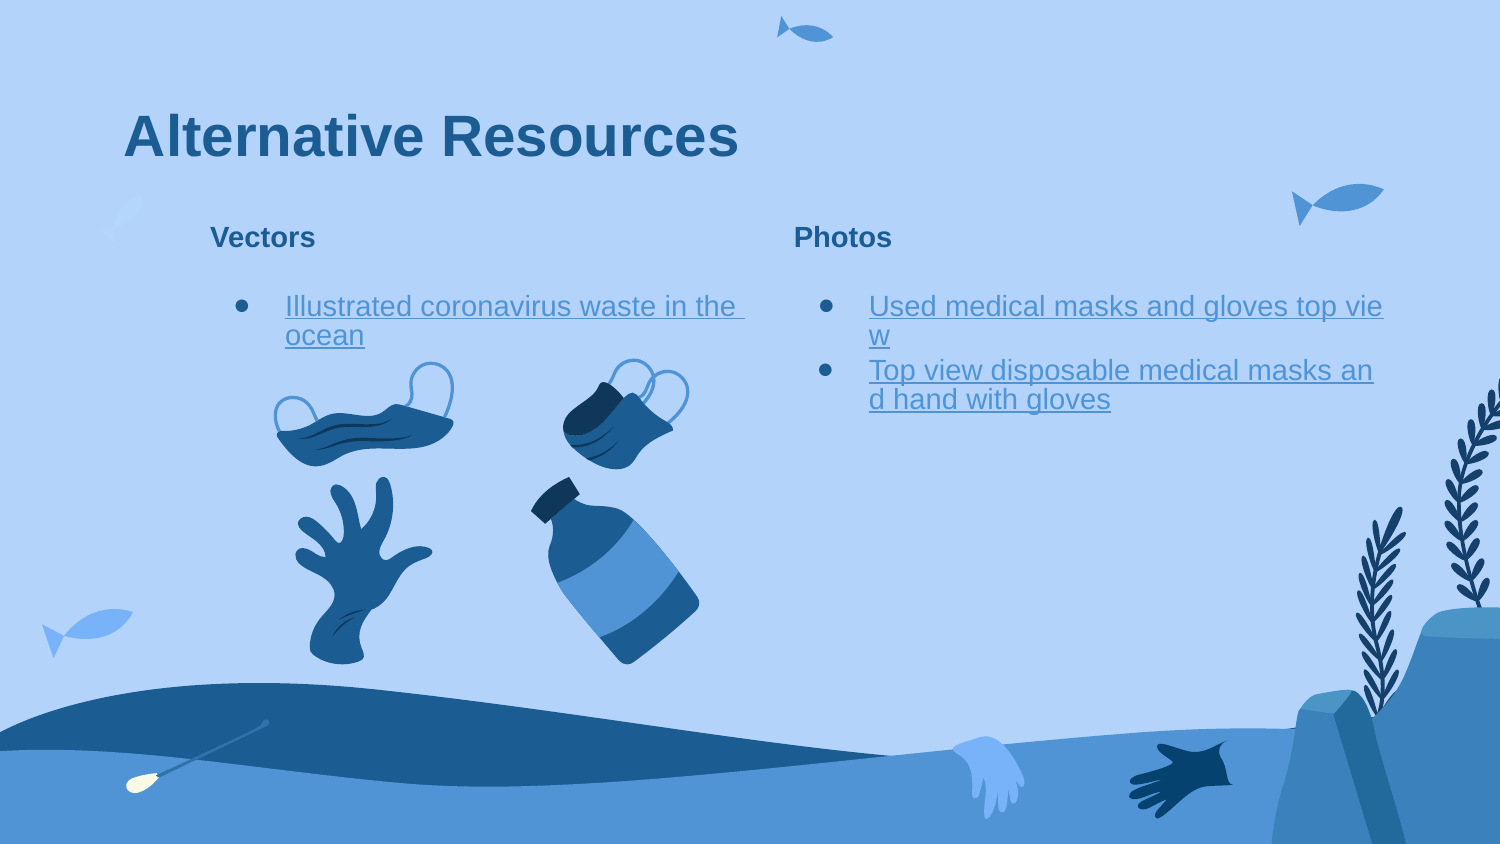

# Alternative Resources
Vectors
Illustrated coronavirus waste in the ocean
Photos
Used medical masks and gloves top view
Top view disposable medical masks and hand with gloves